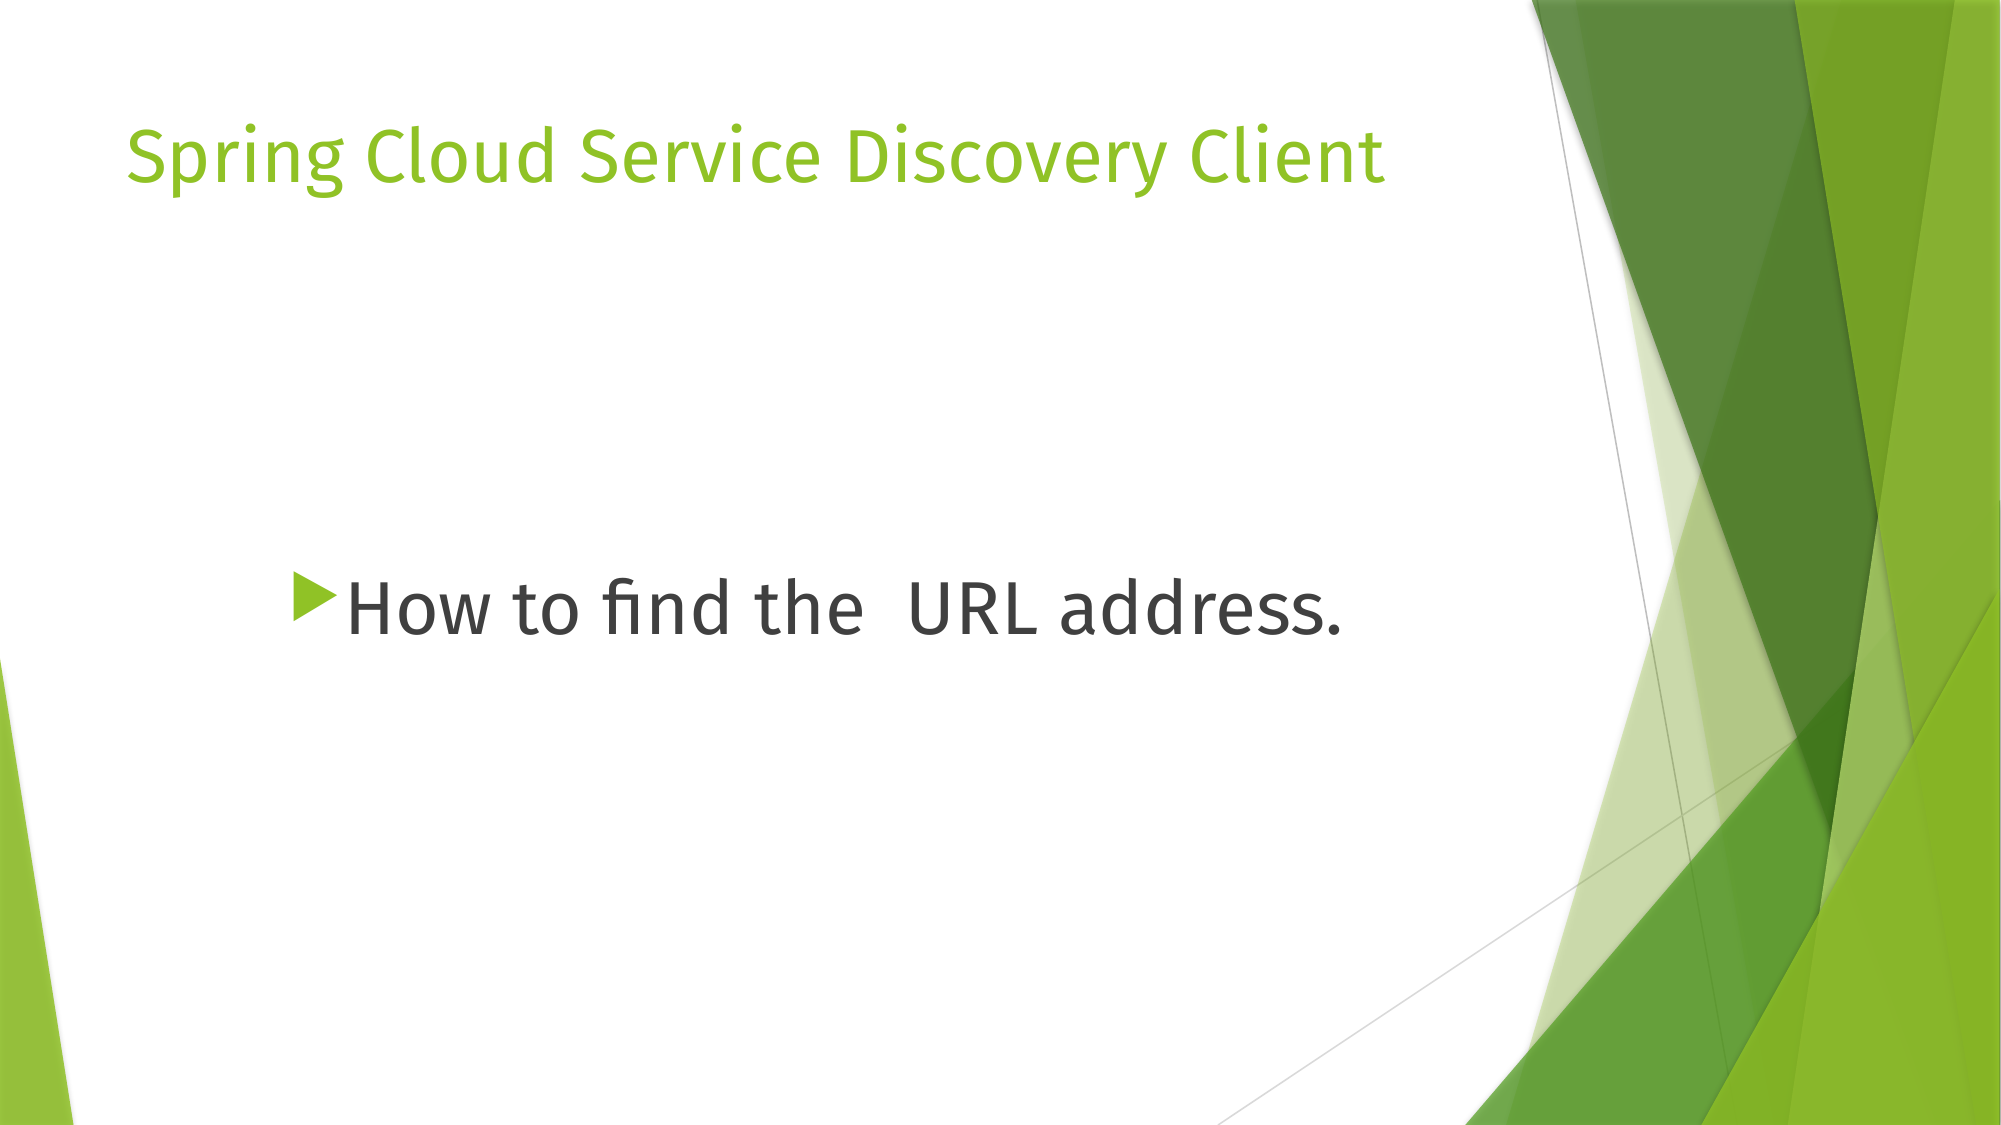

# Spring Cloud Service Discovery Client

How to find the  URL address.